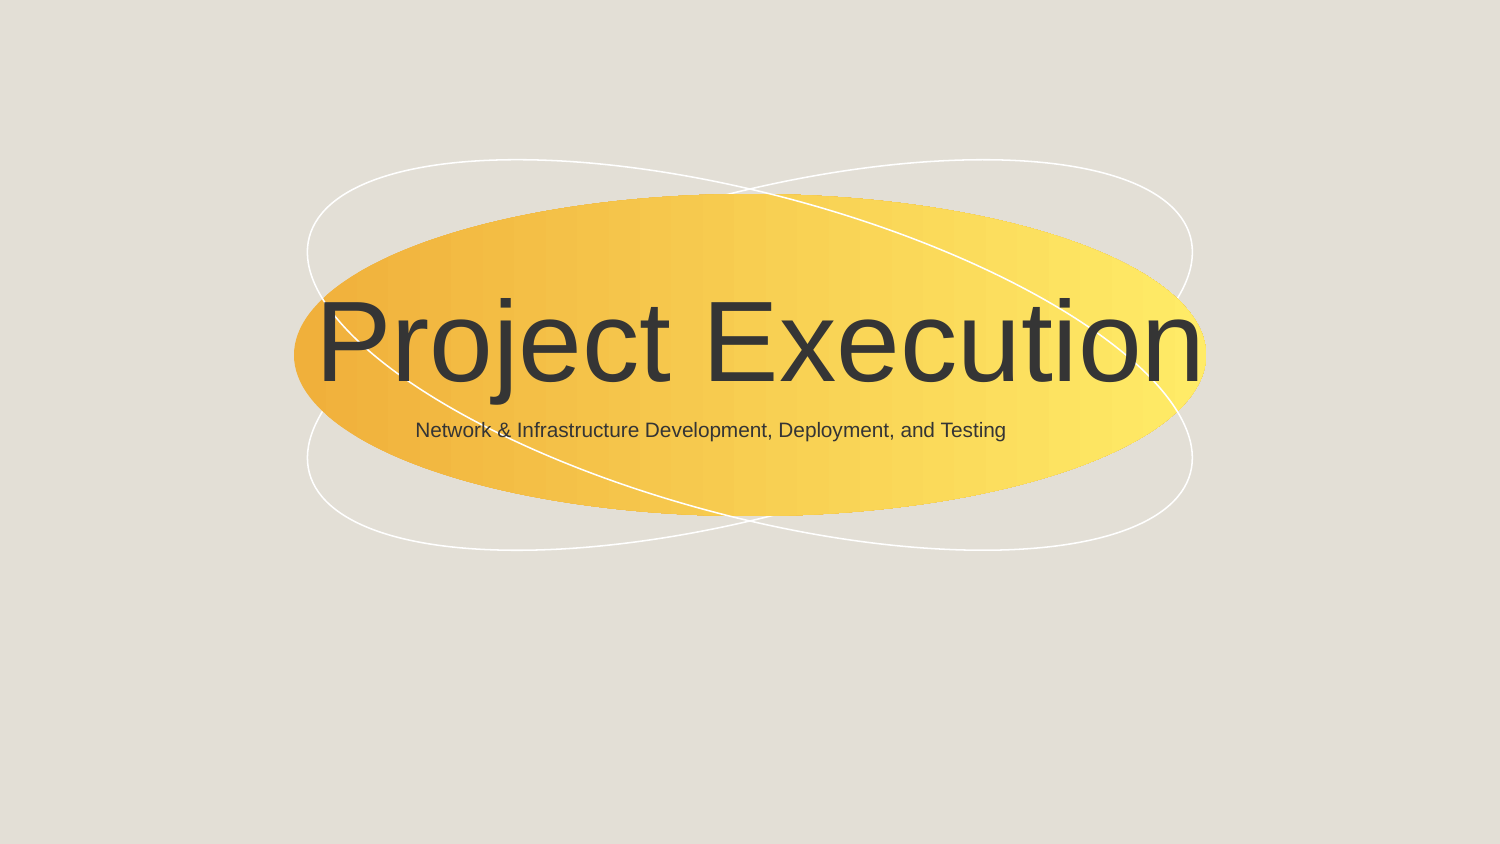

# Project Execution
Network & Infrastructure Development, Deployment, and Testing